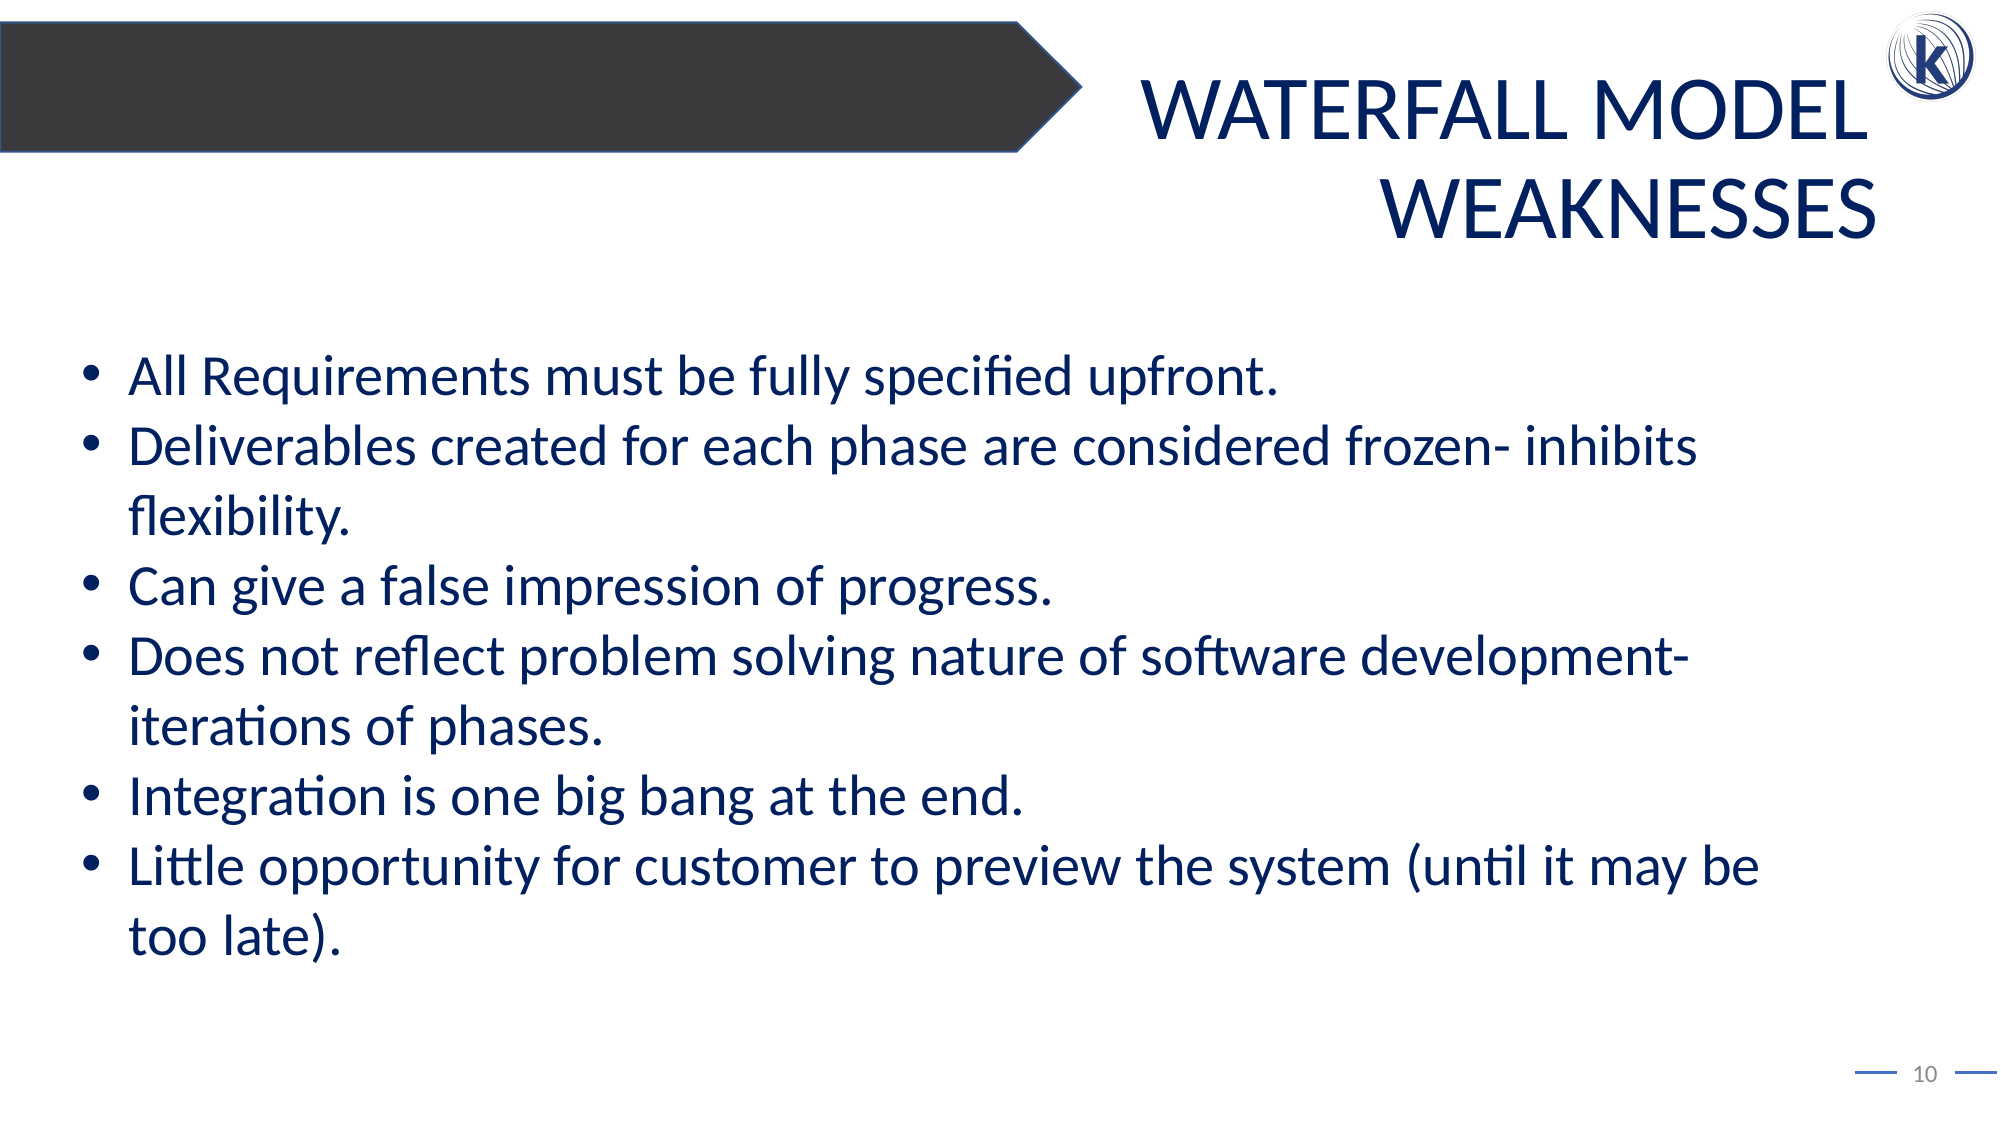

WATERFALL MODEL
            WEAKNESSES

All Requirements must be fully specified upfront.
Deliverables created for each phase are considered frozen- inhibits flexibility.
Can give a false impression of progress.
Does not reflect problem solving nature of software development- iterations of phases.
Integration is one big bang at the end.
Little opportunity for customer to preview the system (until it may be too late).

10